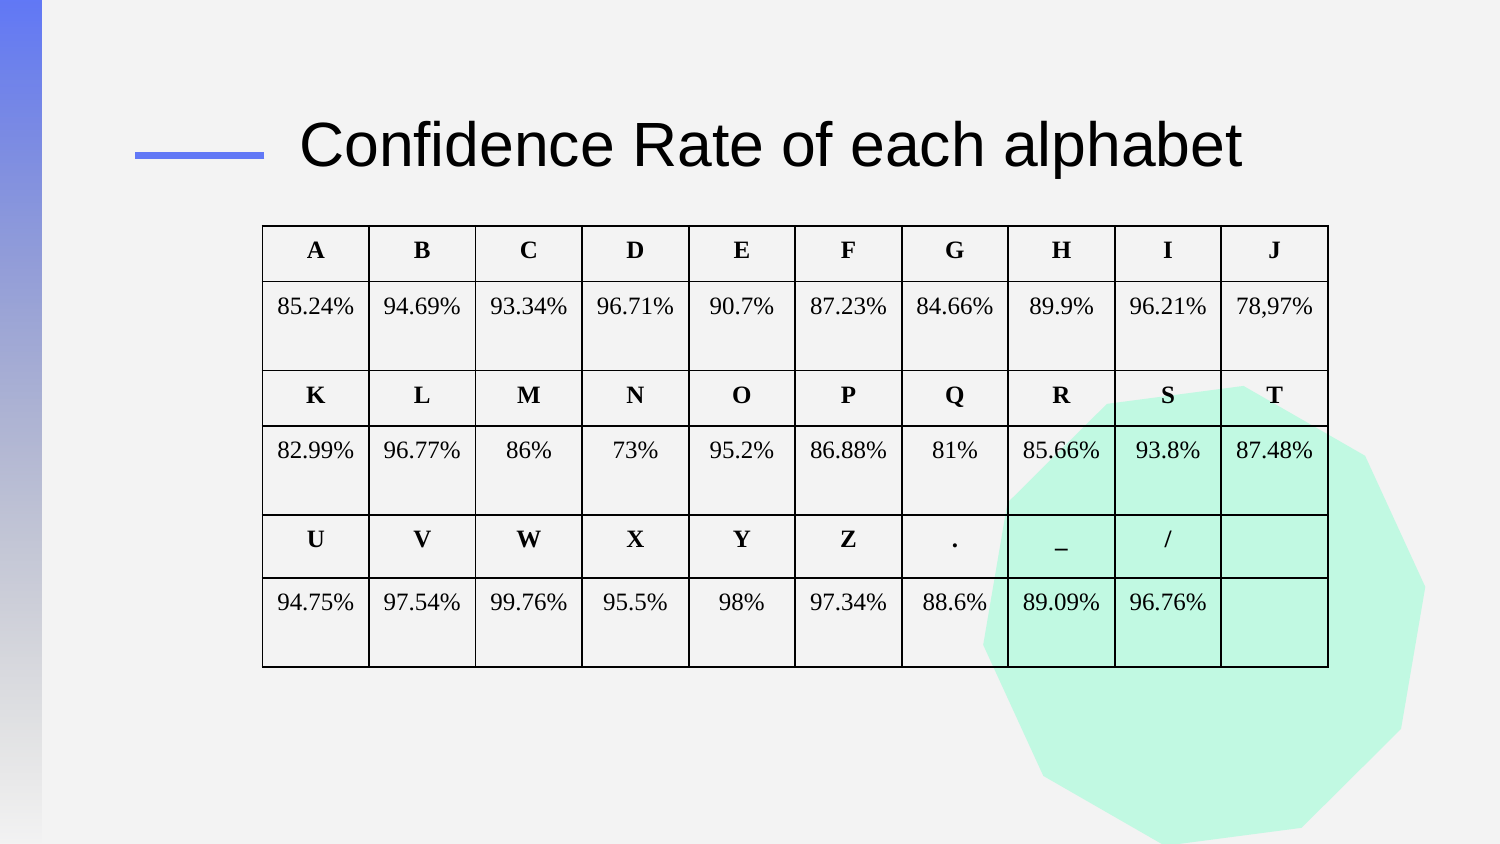

# Confidence Rate of each alphabet
| A | B | C | D | E | F | G | H | I | J |
| --- | --- | --- | --- | --- | --- | --- | --- | --- | --- |
| 85.24% | 94.69% | 93.34% | 96.71% | 90.7% | 87.23% | 84.66% | 89.9% | 96.21% | 78,97% |
| K | L | M | N | O | P | Q | R | S | T |
| 82.99% | 96.77% | 86% | 73% | 95.2% | 86.88% | 81% | 85.66% | 93.8% | 87.48% |
| U | V | W | X | Y | Z | . | \_ | / |  |
| 94.75% | 97.54% | 99.76% | 95.5% | 98% | 97.34% | 88.6% | 89.09% | 96.76% |  |